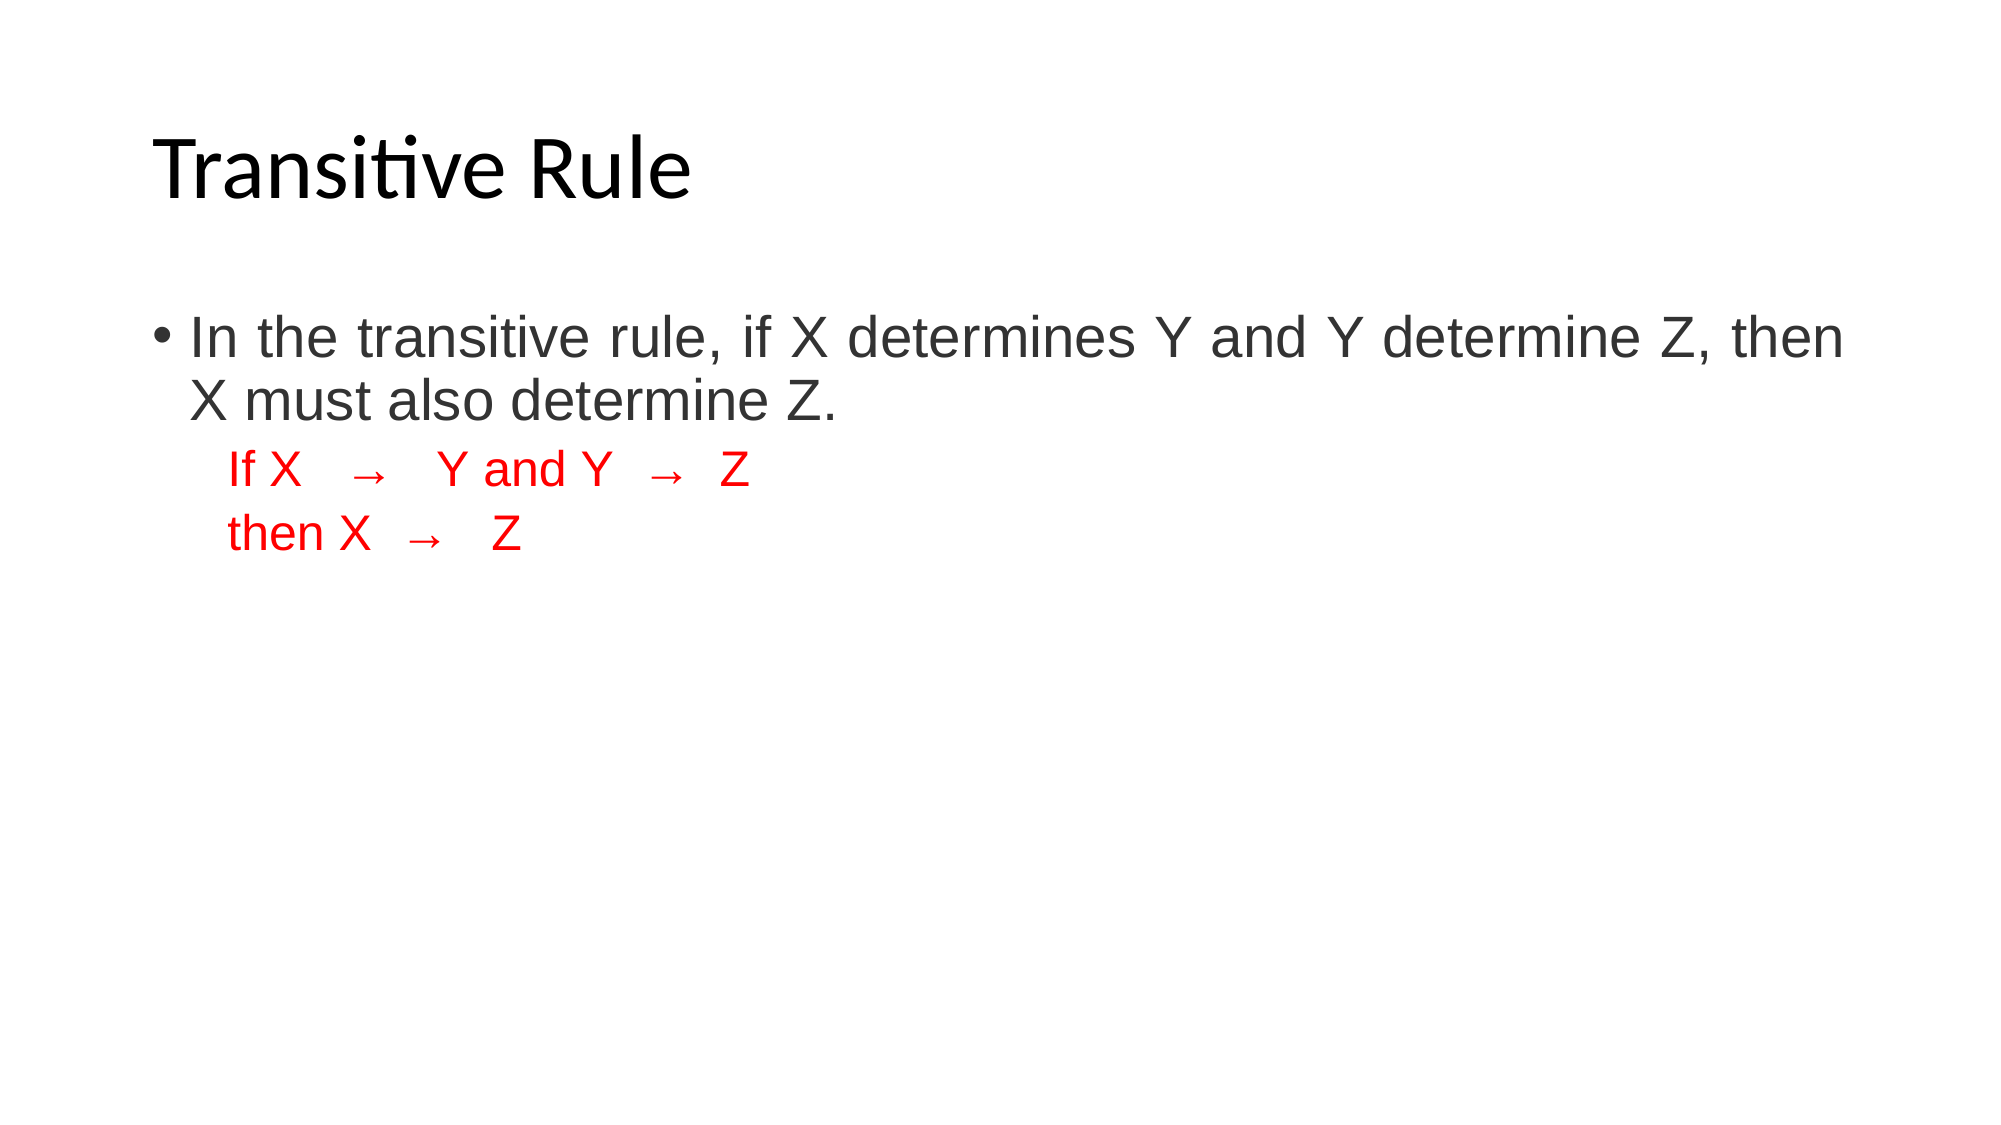

# Transitive Rule
In the transitive rule, if X determines Y and Y determine Z, then X must also determine Z.
If X   →   Y and Y  →  Z
then X  →   Z